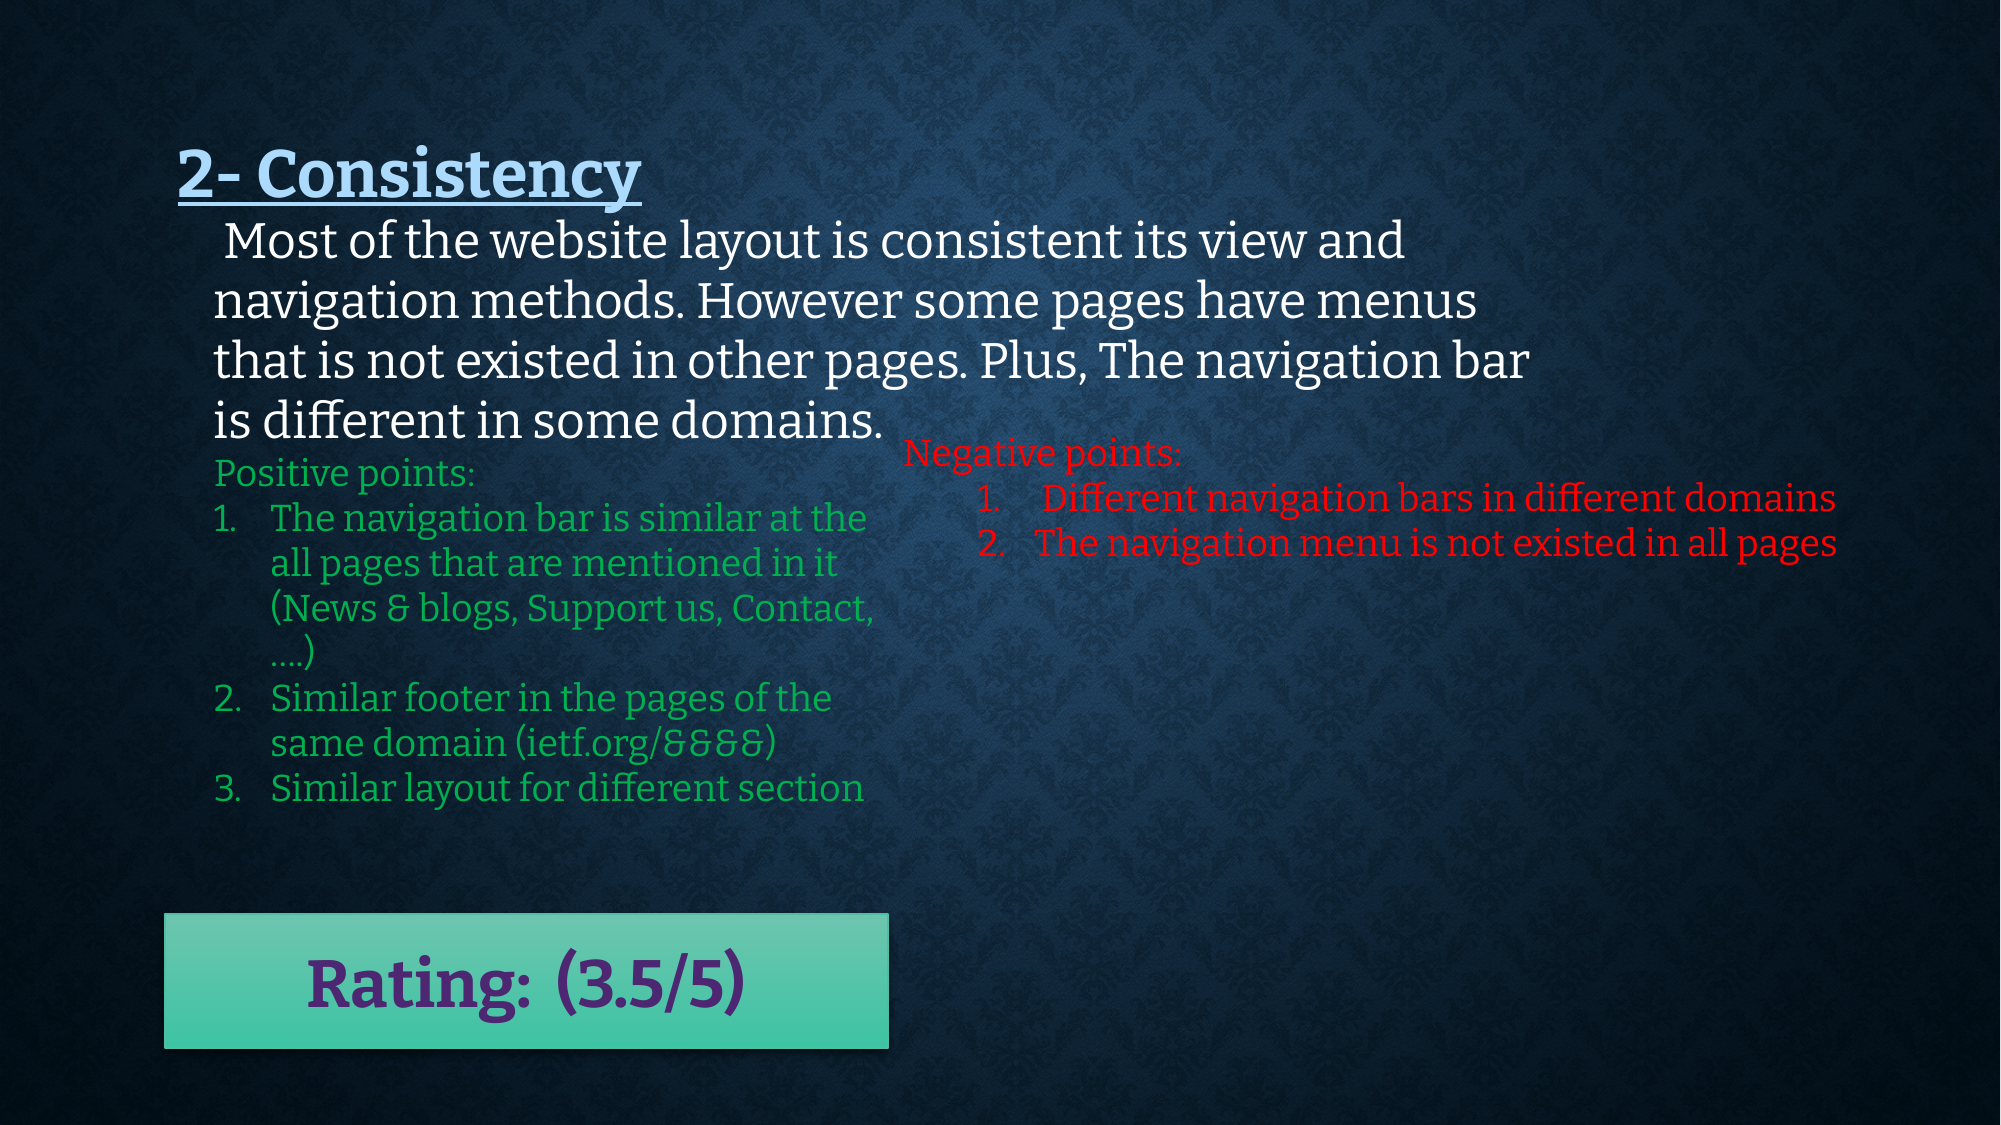

2- Consistency
 Most of the website layout is consistent its view and navigation methods. However some pages have menus that is not existed in other pages. Plus, The navigation bar is different in some domains.
Negative points:
 Different navigation bars in different domains
The navigation menu is not existed in all pages

Positive points:
The navigation bar is similar at the all pages that are mentioned in it (News & blogs, Support us, Contact, ….)
Similar footer in the pages of the same domain (ietf.org/&&&&)
Similar layout for different section

Rating:  (3.5/5)